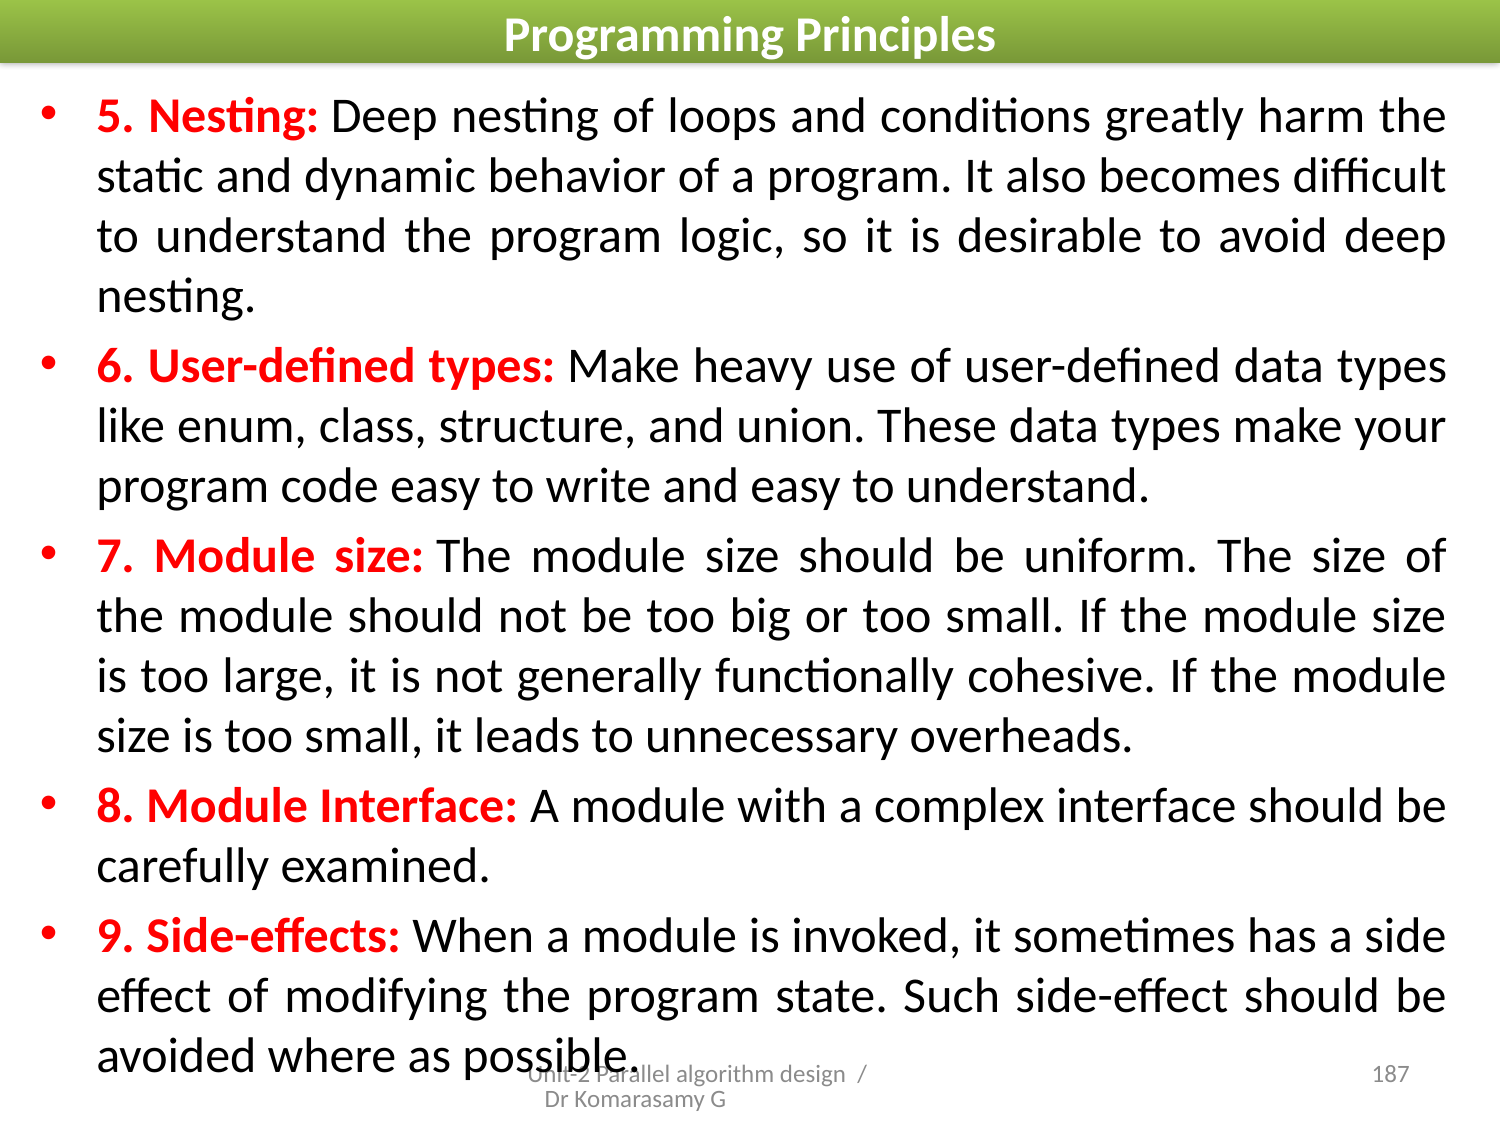

# Programming Principles
5. Nesting: Deep nesting of loops and conditions greatly harm the static and dynamic behavior of a program. It also becomes difficult to understand the program logic, so it is desirable to avoid deep nesting.
6. User-defined types: Make heavy use of user-defined data types like enum, class, structure, and union. These data types make your program code easy to write and easy to understand.
7. Module size: The module size should be uniform. The size of the module should not be too big or too small. If the module size is too large, it is not generally functionally cohesive. If the module size is too small, it leads to unnecessary overheads.
8. Module Interface: A module with a complex interface should be carefully examined.
9. Side-effects: When a module is invoked, it sometimes has a side effect of modifying the program state. Such side-effect should be avoided where as possible.

Unit-2 Parallel algorithm design  /                     Dr Komarasamy G
187